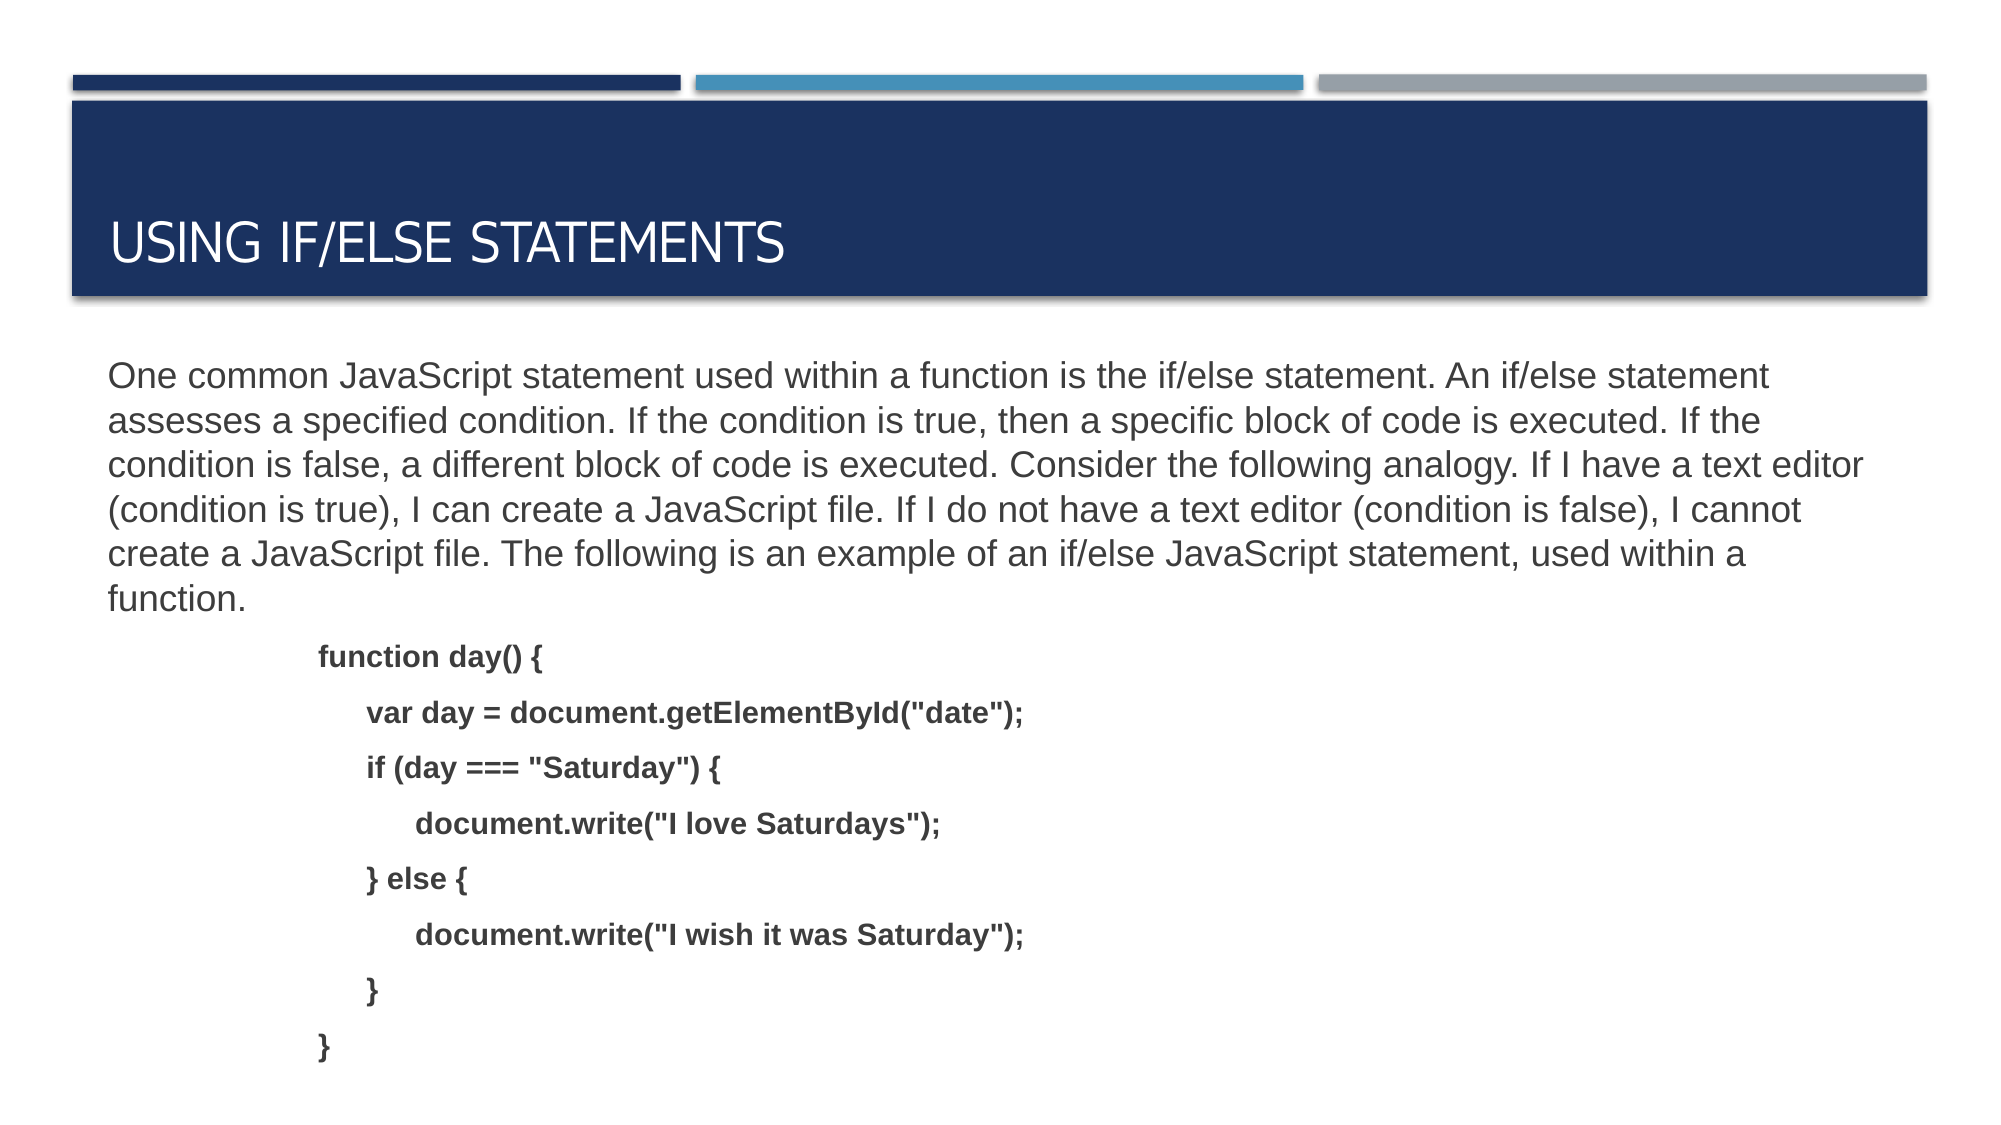

# Using if/else Statements
One common JavaScript statement used within a function is the if/else statement. An if/else statement assesses a specified condition. If the condition is true, then a specific block of code is executed. If the condition is false, a different block of code is executed. Consider the following analogy. If I have a text editor (condition is true), I can create a JavaScript file. If I do not have a text editor (condition is false), I cannot create a JavaScript file. The following is an example of an if/else JavaScript statement, used within a function.
function day() {
var day = document.getElementById("date");
if (day === "Saturday") {
document.write("I love Saturdays");
} else {
document.write("I wish it was Saturday");
}
}